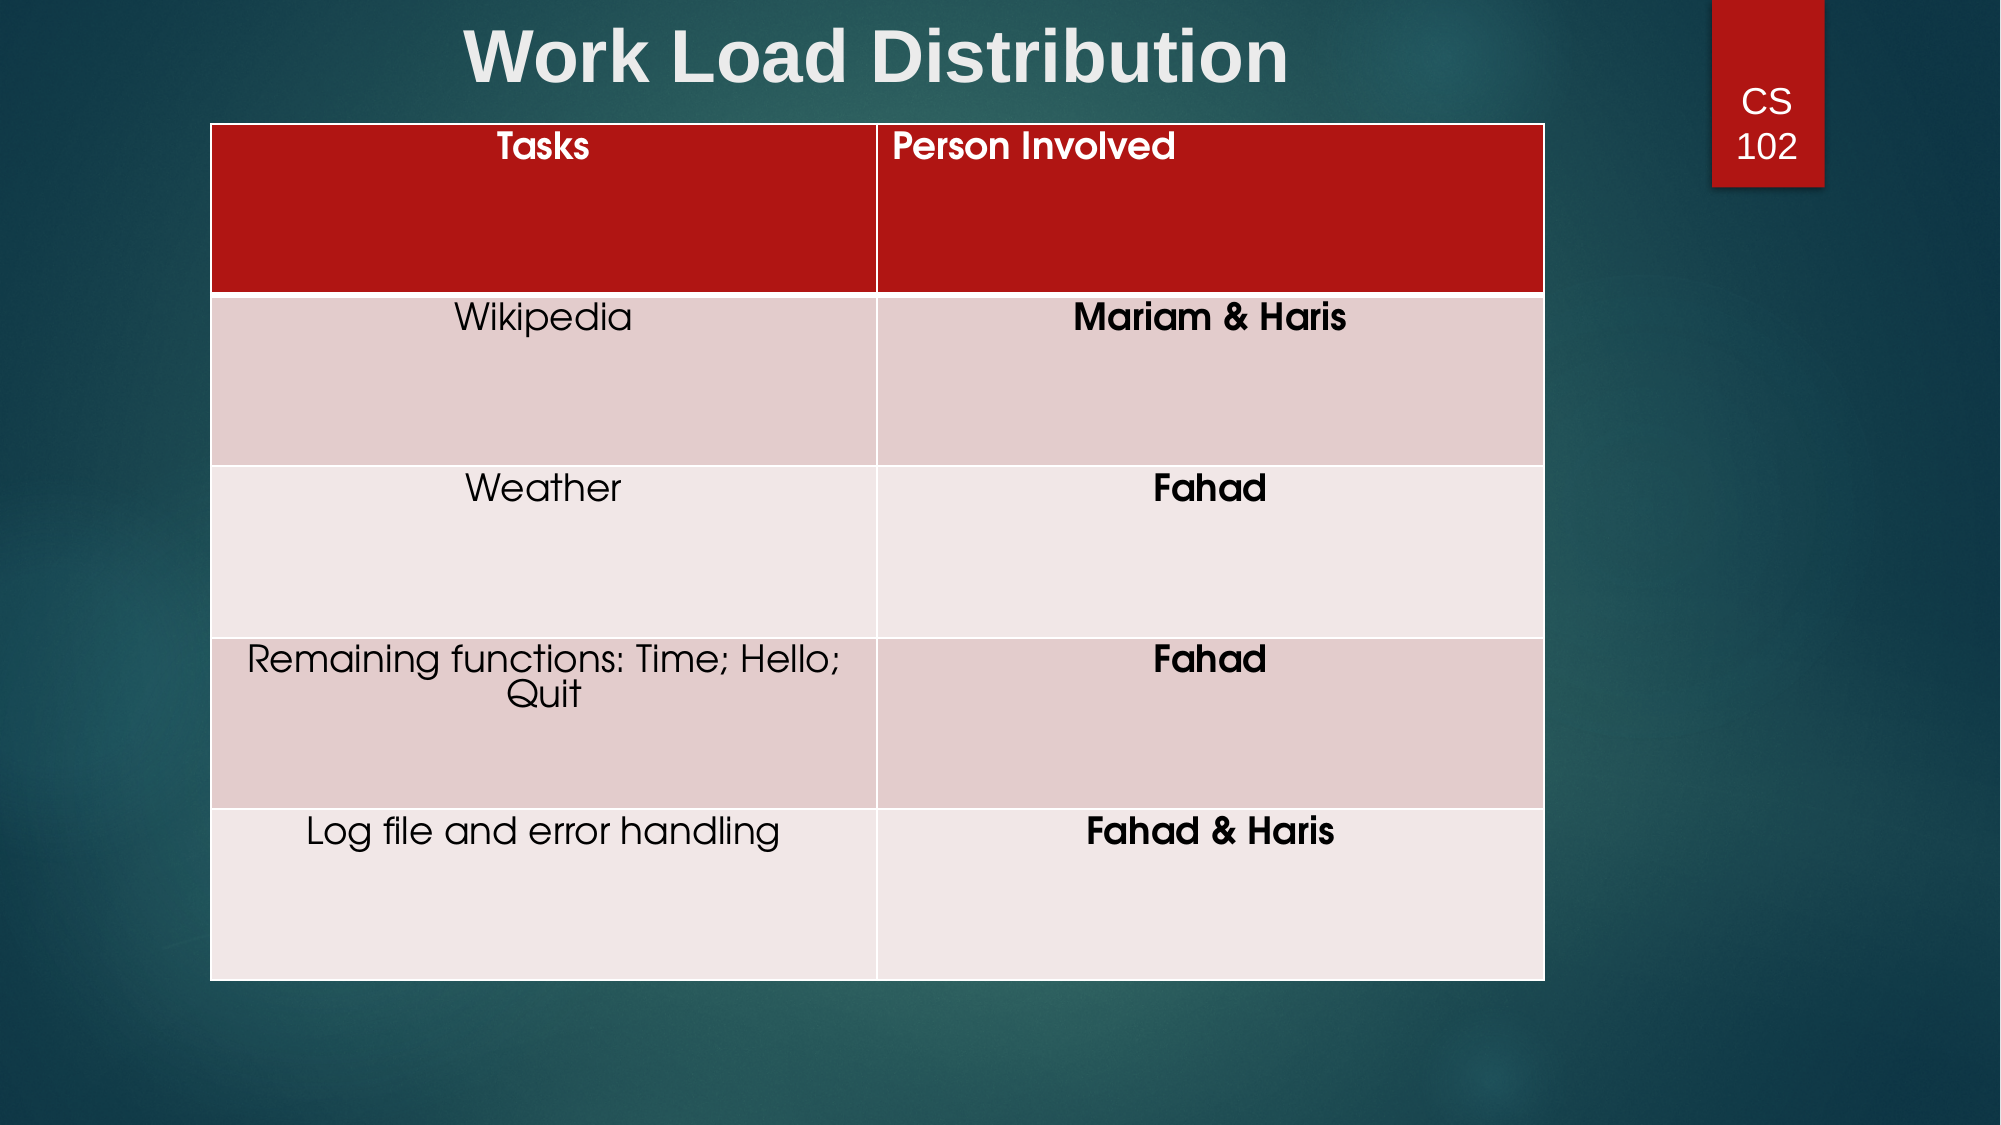

# Work Load Distribution
CS 102
| Tasks | Person Involved |
| --- | --- |
| Wikipedia | Mariam & Haris |
| Weather | Fahad |
| Remaining functions: Time; Hello; Quit | Fahad |
| Log file and error handling | Fahad & Haris |